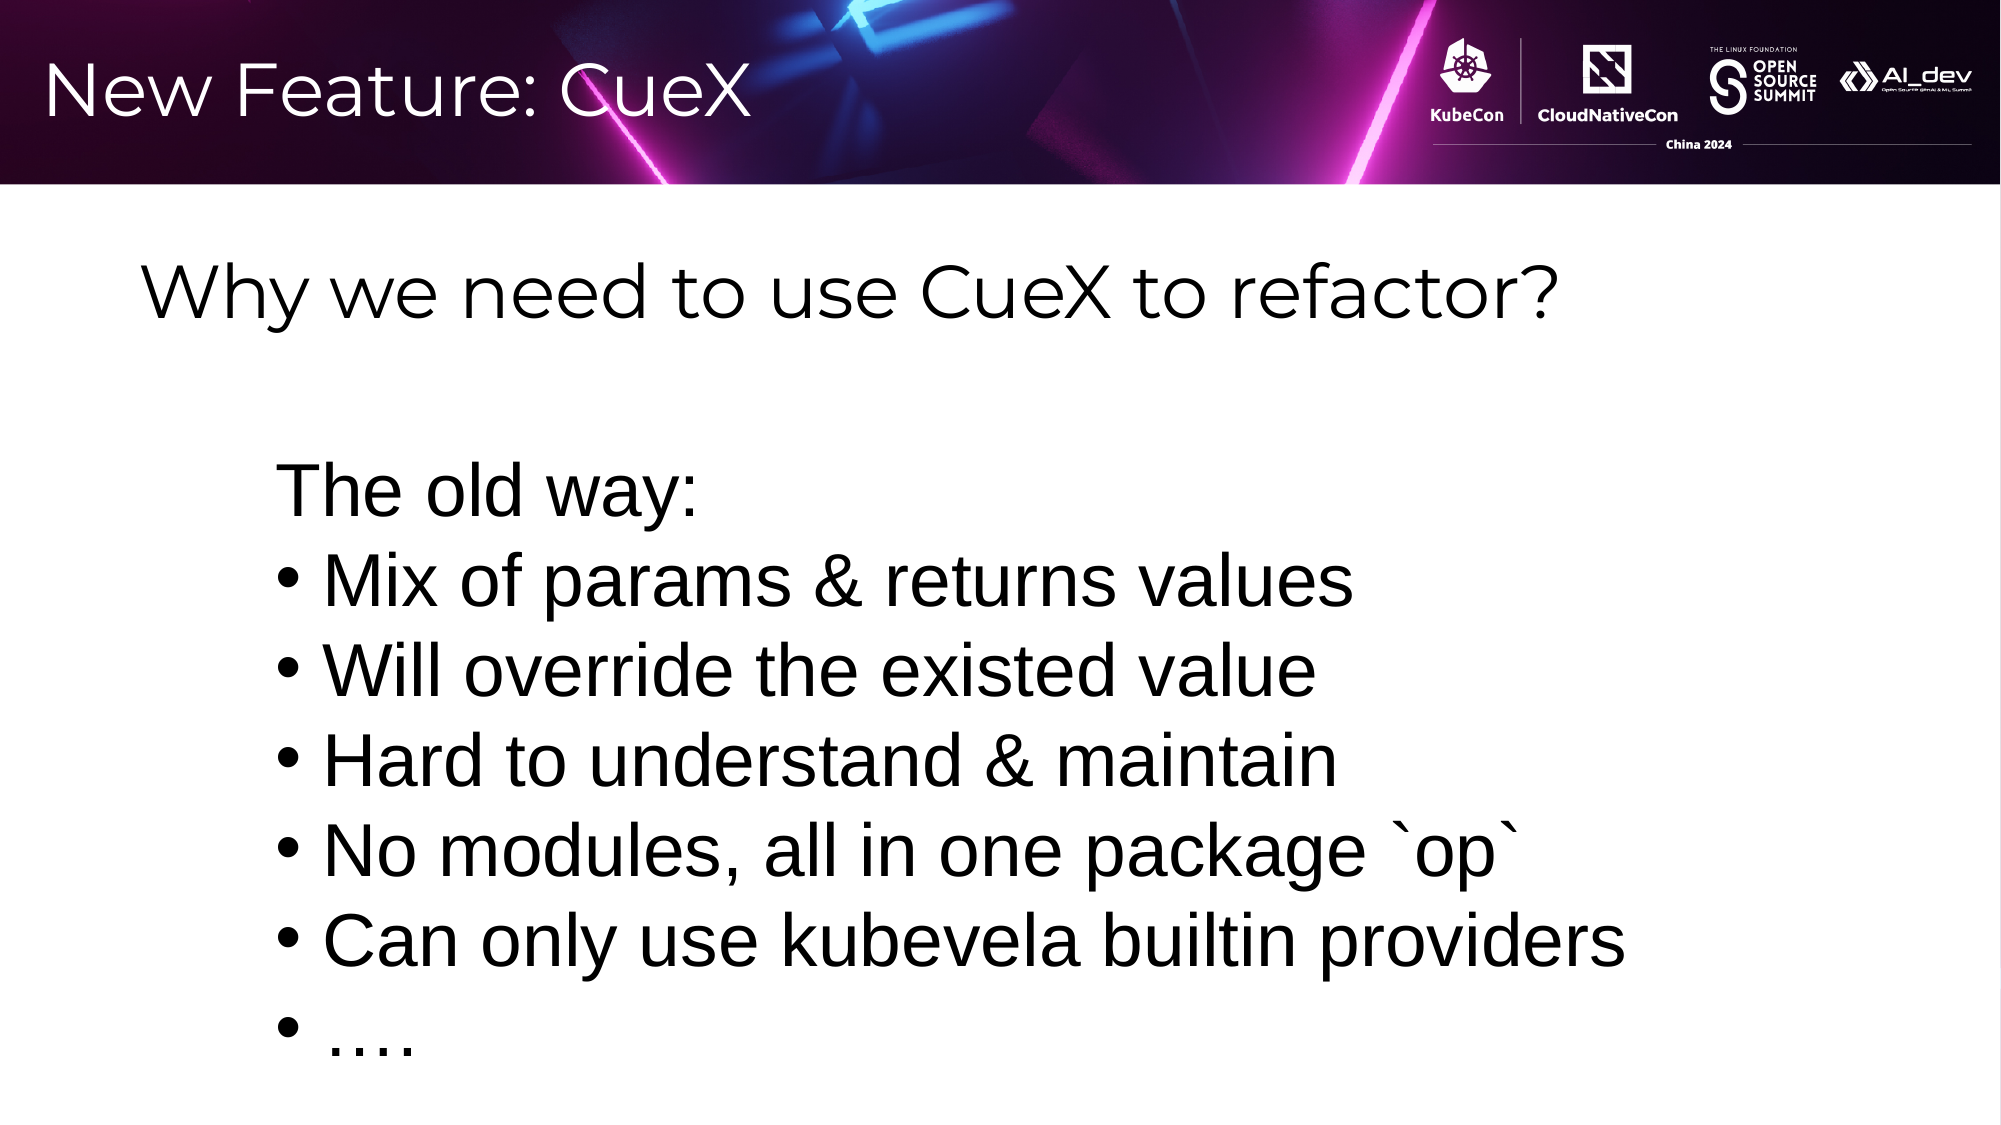

# New Feature: CueX
Why we need to use CueX to refactor?
The old way:
Mix of params & returns values
Will override the existed value
Hard to understand & maintain
No modules, all in one package `op`
Can only use kubevela builtin providers
….